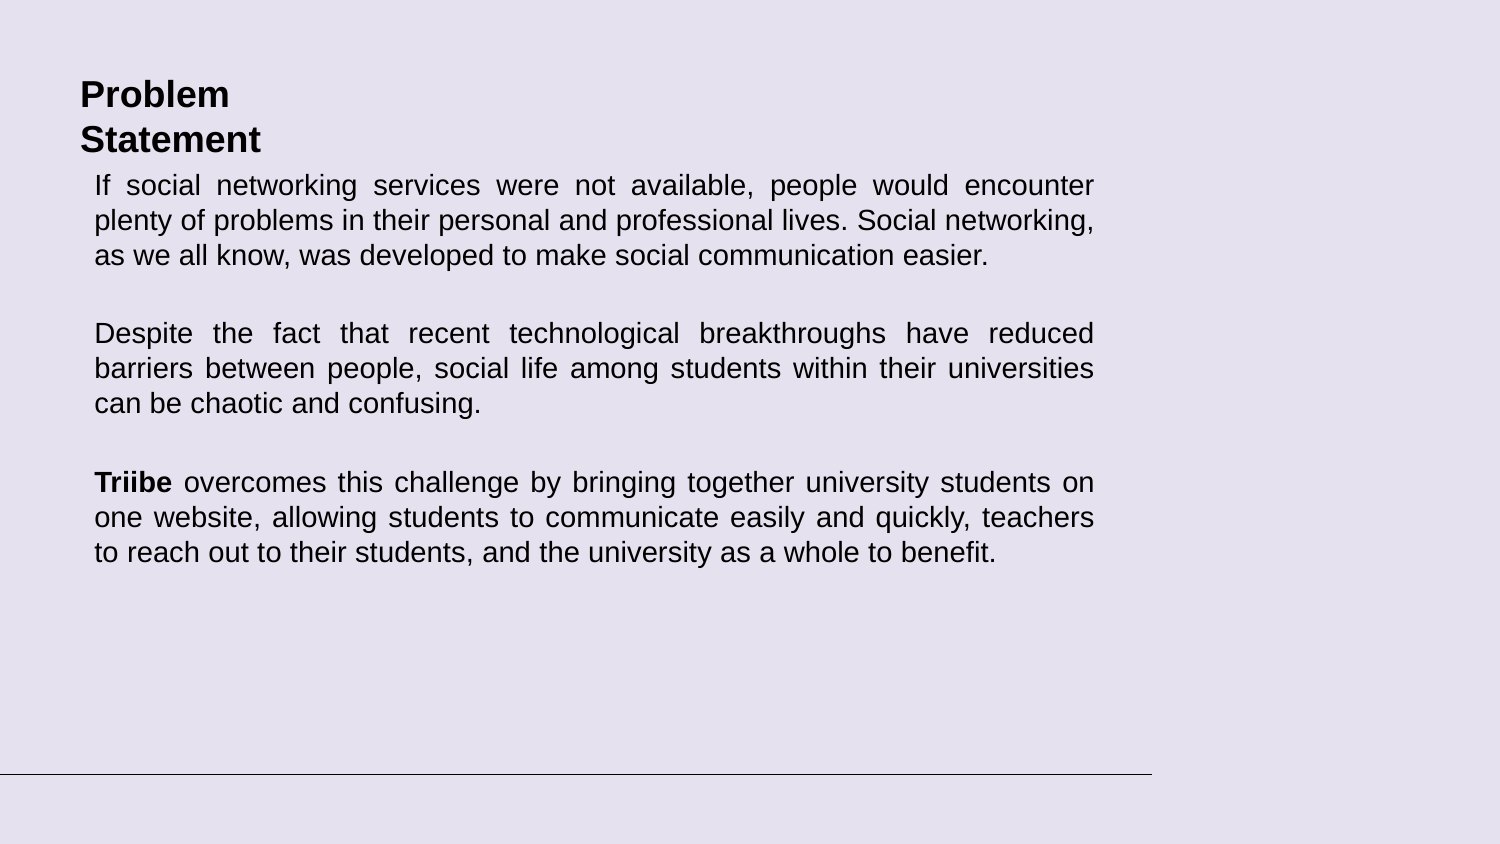

Problem Statement
If social networking services were not available, people would encounter plenty of problems in their personal and professional lives. Social networking, as we all know, was developed to make social communication easier.
Despite the fact that recent technological breakthroughs have reduced barriers between people, social life among students within their universities can be chaotic and confusing.
Triibe overcomes this challenge by bringing together university students on one website, allowing students to communicate easily and quickly, teachers to reach out to their students, and the university as a whole to benefit.